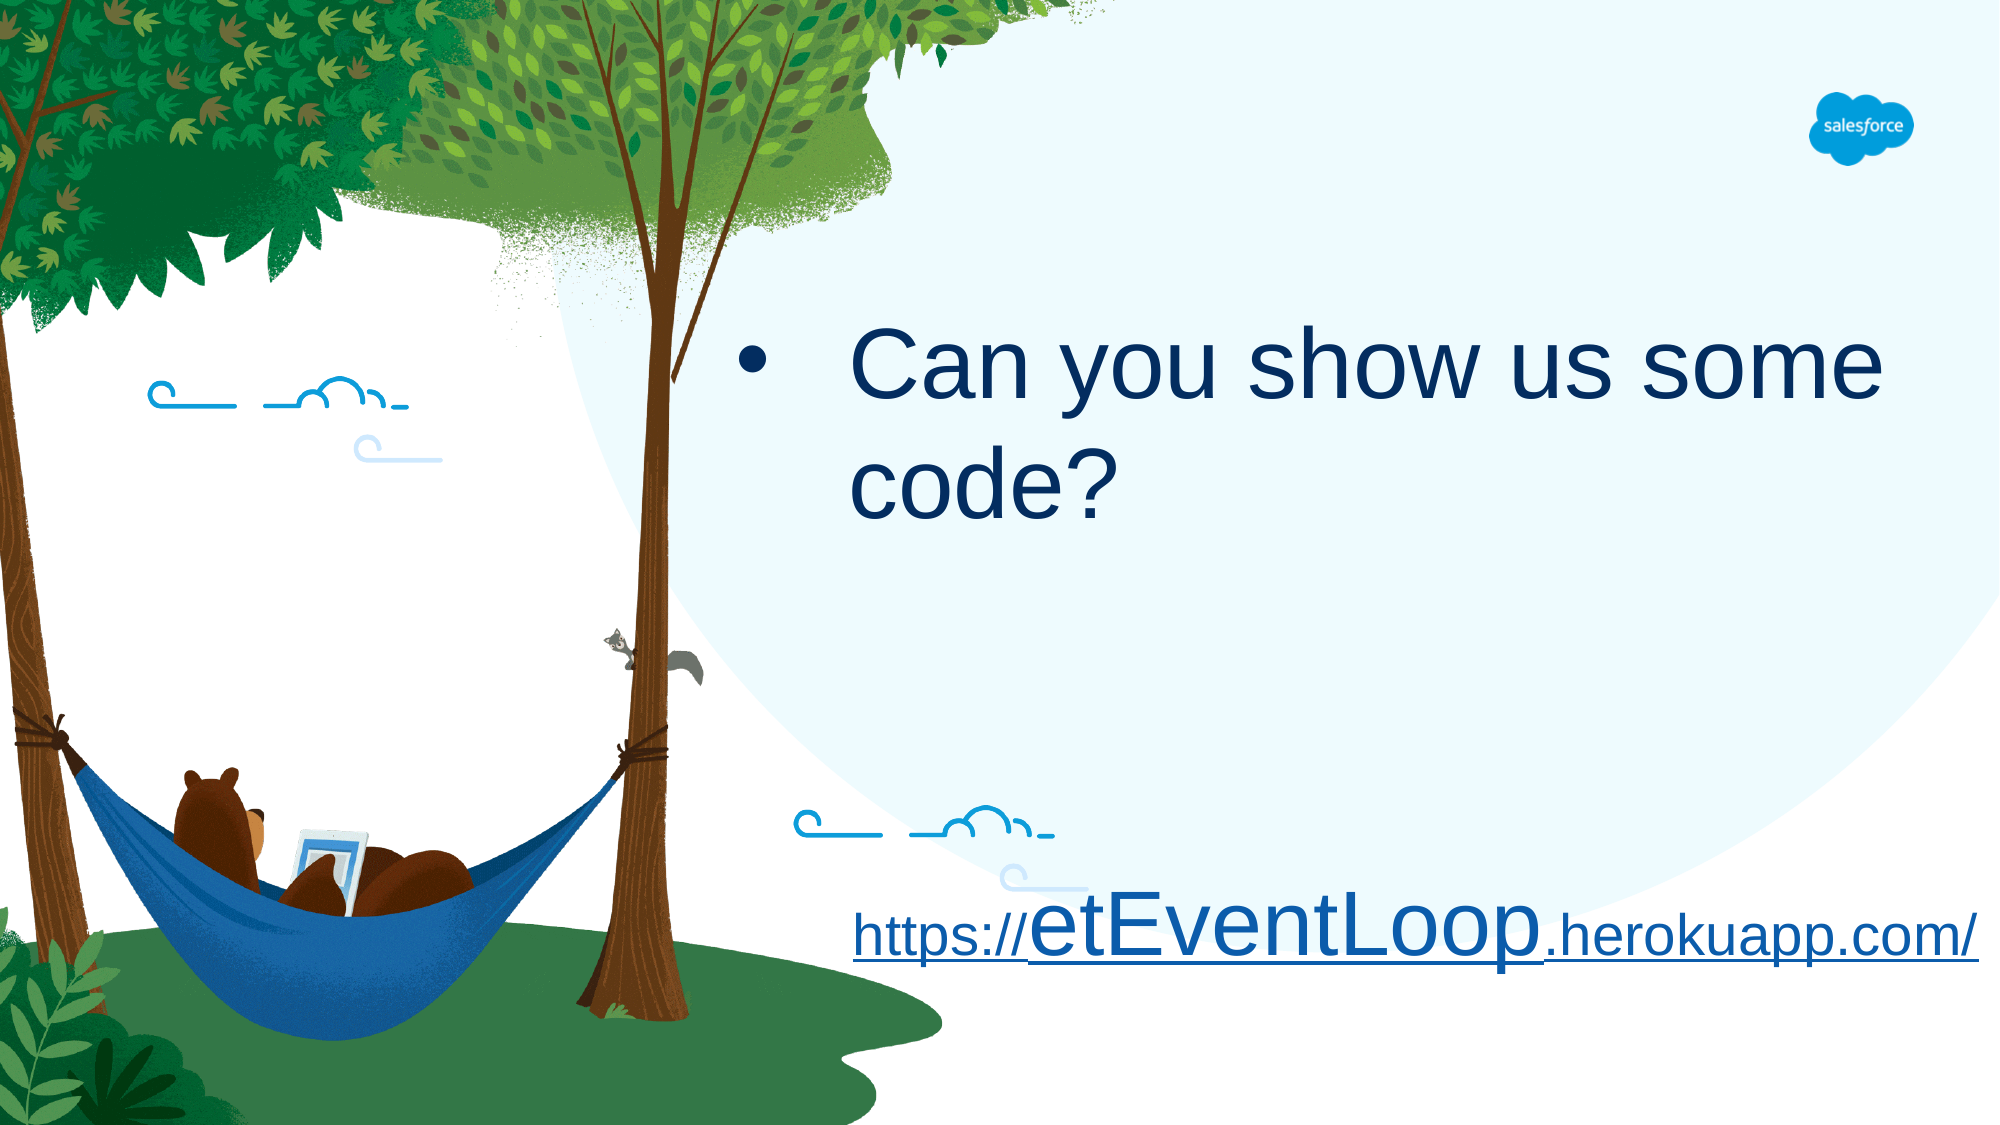

# Can you show us some code?
https://etEventLoop.herokuapp.com/